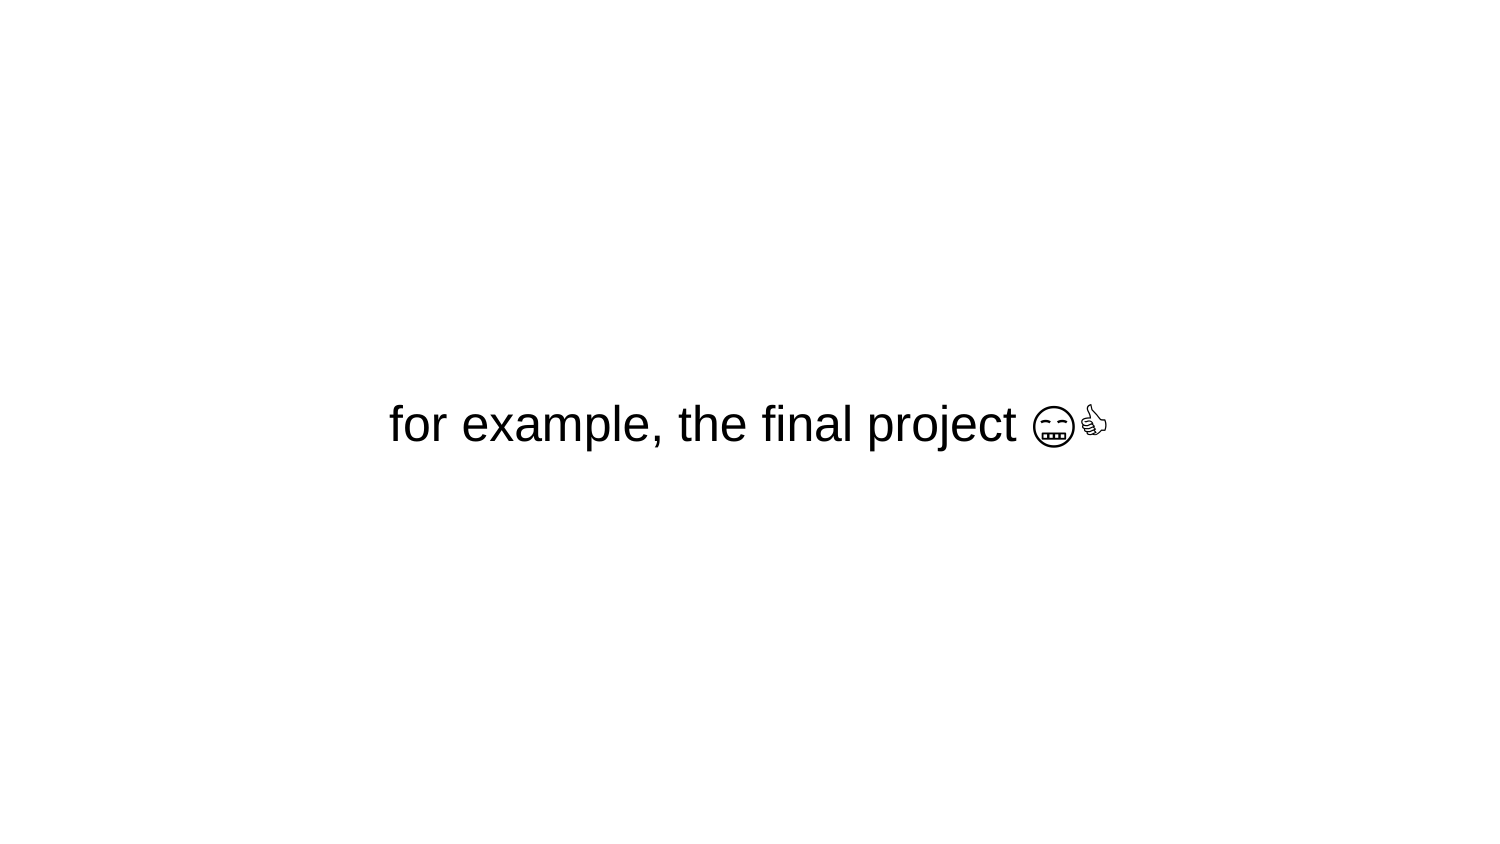

# for example, the final project 😬👍